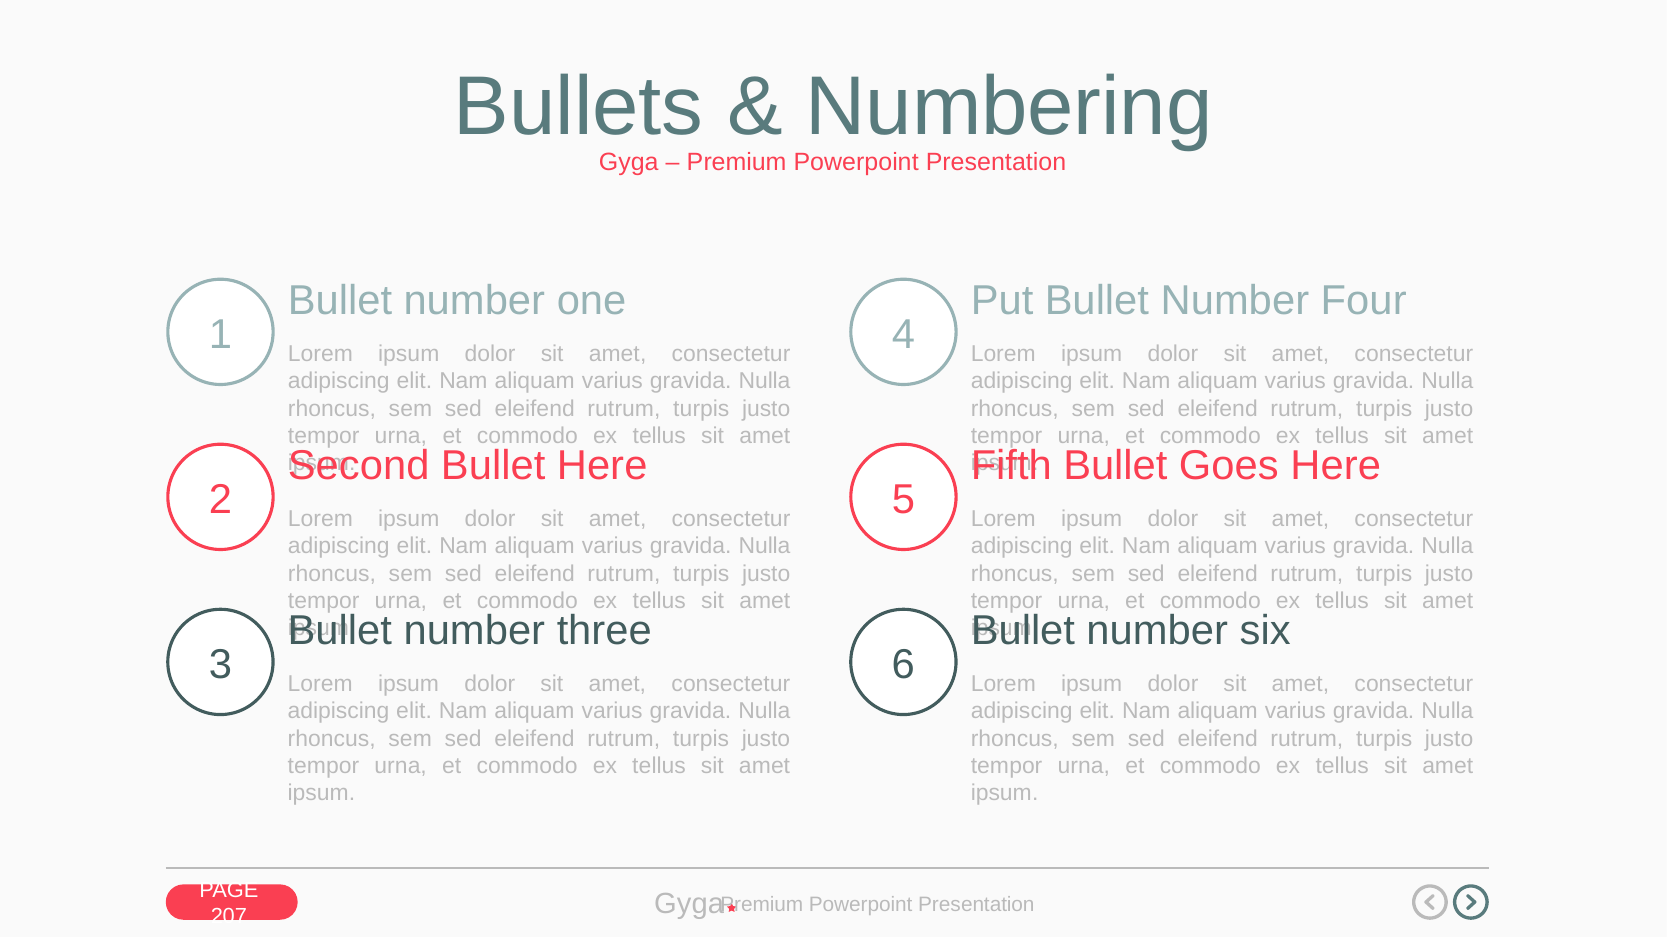

Bullets & Numbering
Gyga – Premium Powerpoint Presentation
1
Bullet number one
Lorem ipsum dolor sit amet, consectetur adipiscing elit. Nam aliquam varius gravida. Nulla rhoncus, sem sed eleifend rutrum, turpis justo tempor urna, et commodo ex tellus sit amet ipsum.
4
Put Bullet Number Four
Lorem ipsum dolor sit amet, consectetur adipiscing elit. Nam aliquam varius gravida. Nulla rhoncus, sem sed eleifend rutrum, turpis justo tempor urna, et commodo ex tellus sit amet ipsum.
2
Second Bullet Here
Lorem ipsum dolor sit amet, consectetur adipiscing elit. Nam aliquam varius gravida. Nulla rhoncus, sem sed eleifend rutrum, turpis justo tempor urna, et commodo ex tellus sit amet ipsum.
5
Fifth Bullet Goes Here
Lorem ipsum dolor sit amet, consectetur adipiscing elit. Nam aliquam varius gravida. Nulla rhoncus, sem sed eleifend rutrum, turpis justo tempor urna, et commodo ex tellus sit amet ipsum.
3
Bullet number three
Lorem ipsum dolor sit amet, consectetur adipiscing elit. Nam aliquam varius gravida. Nulla rhoncus, sem sed eleifend rutrum, turpis justo tempor urna, et commodo ex tellus sit amet ipsum.
6
Bullet number six
Lorem ipsum dolor sit amet, consectetur adipiscing elit. Nam aliquam varius gravida. Nulla rhoncus, sem sed eleifend rutrum, turpis justo tempor urna, et commodo ex tellus sit amet ipsum.